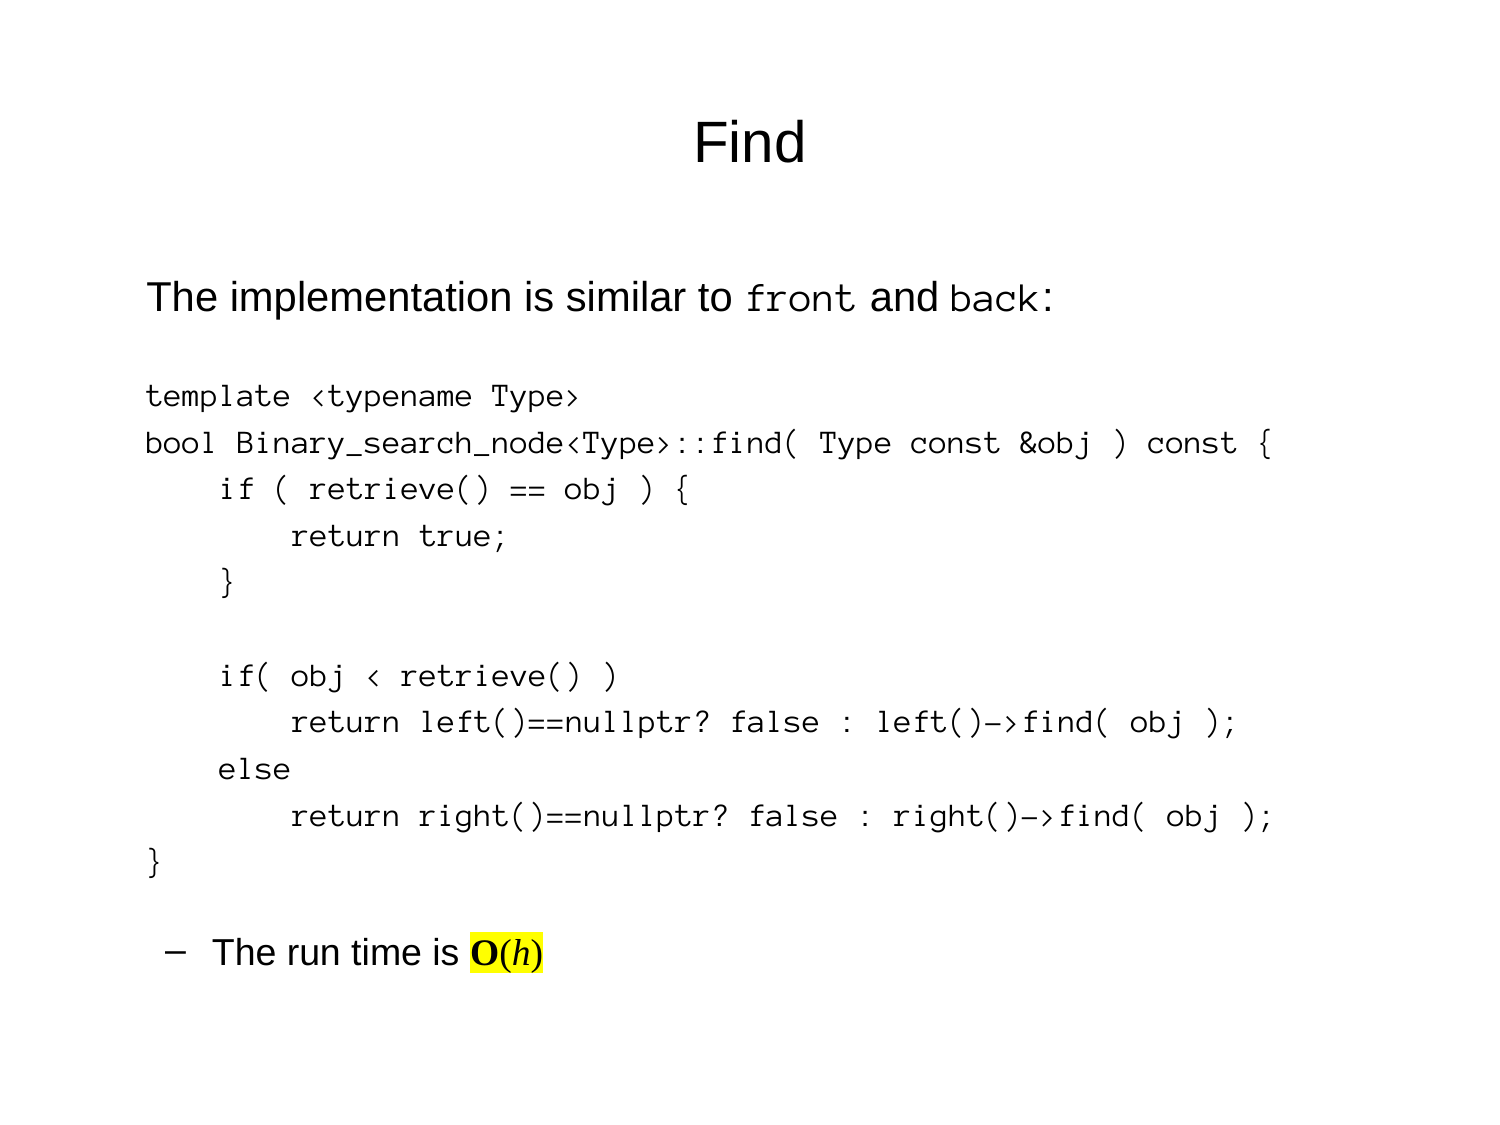

Find
	The implementation is similar to front and back:

	template <typename Type>
	bool Binary_search_node<Type>::find( Type const &obj ) const {
	    if ( retrieve() == obj ) {
	        return true;
	    }

	    if( obj < retrieve() )
	        return left()==nullptr? false : left()->find( obj );
	    else
	        return right()==nullptr? false : right()->find( obj );
	}

The run time is O(h)